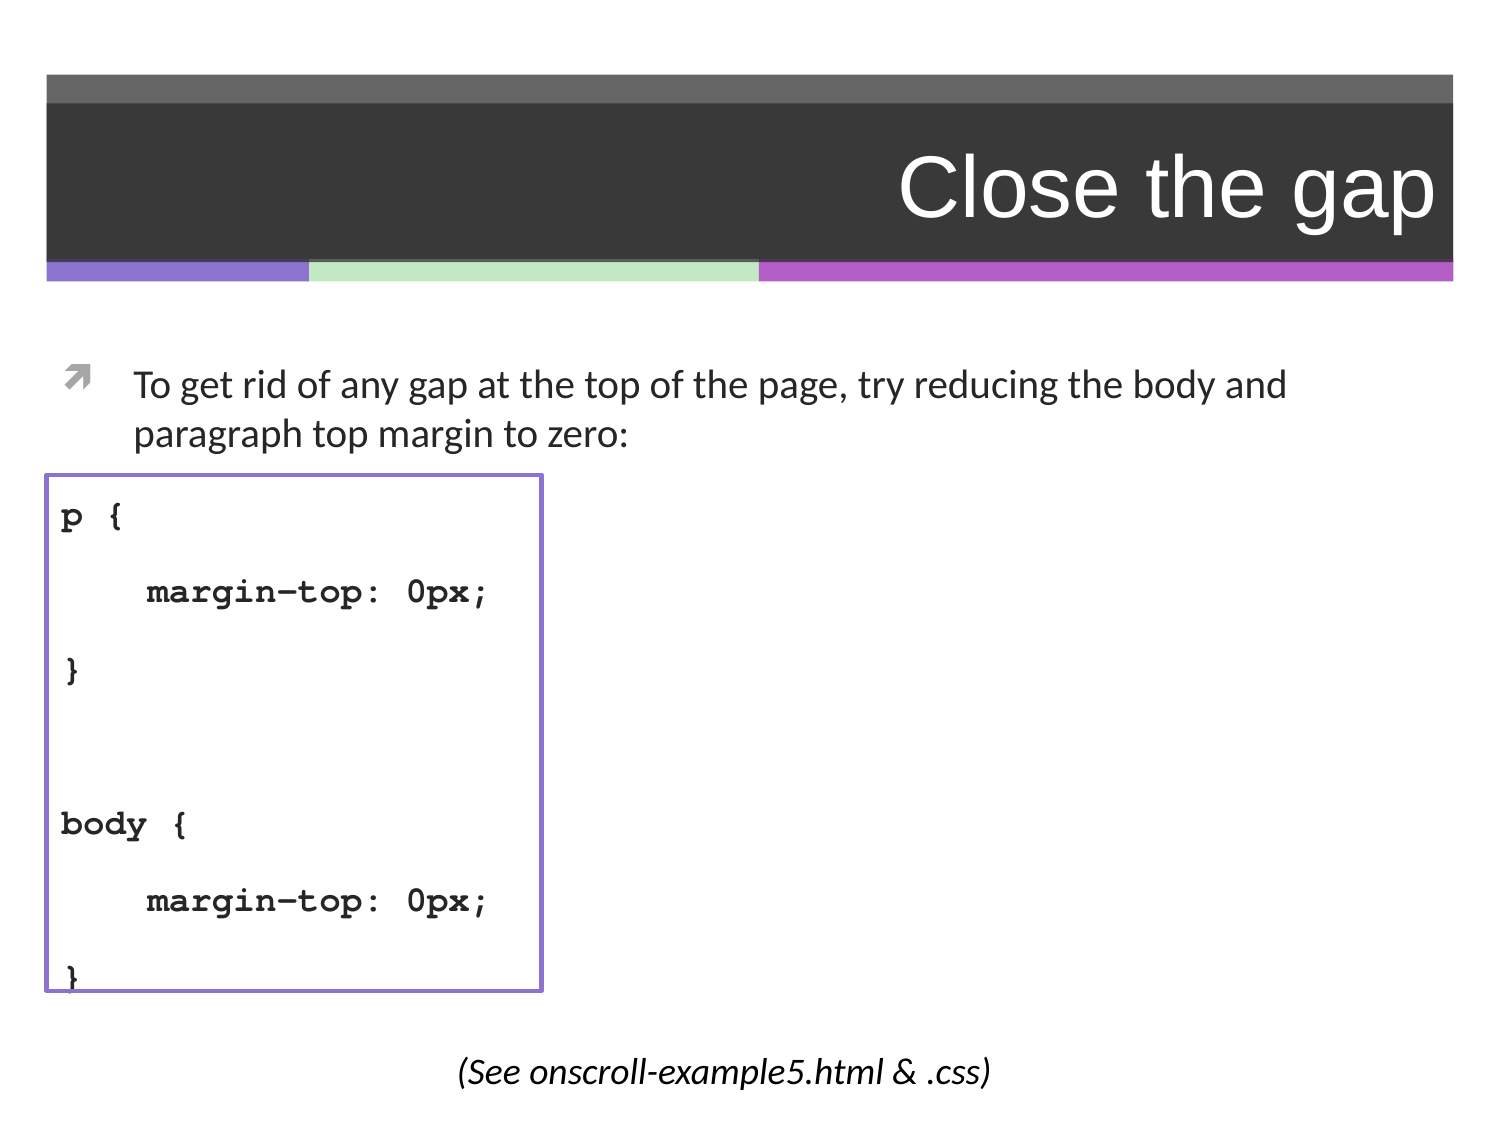

# Close the gap
To get rid of any gap at the top of the page, try reducing the body and paragraph top margin to zero:
p {
    margin-top: 0px;
}

body {
    margin-top: 0px;
}

(See onscroll-example5.html & .css)